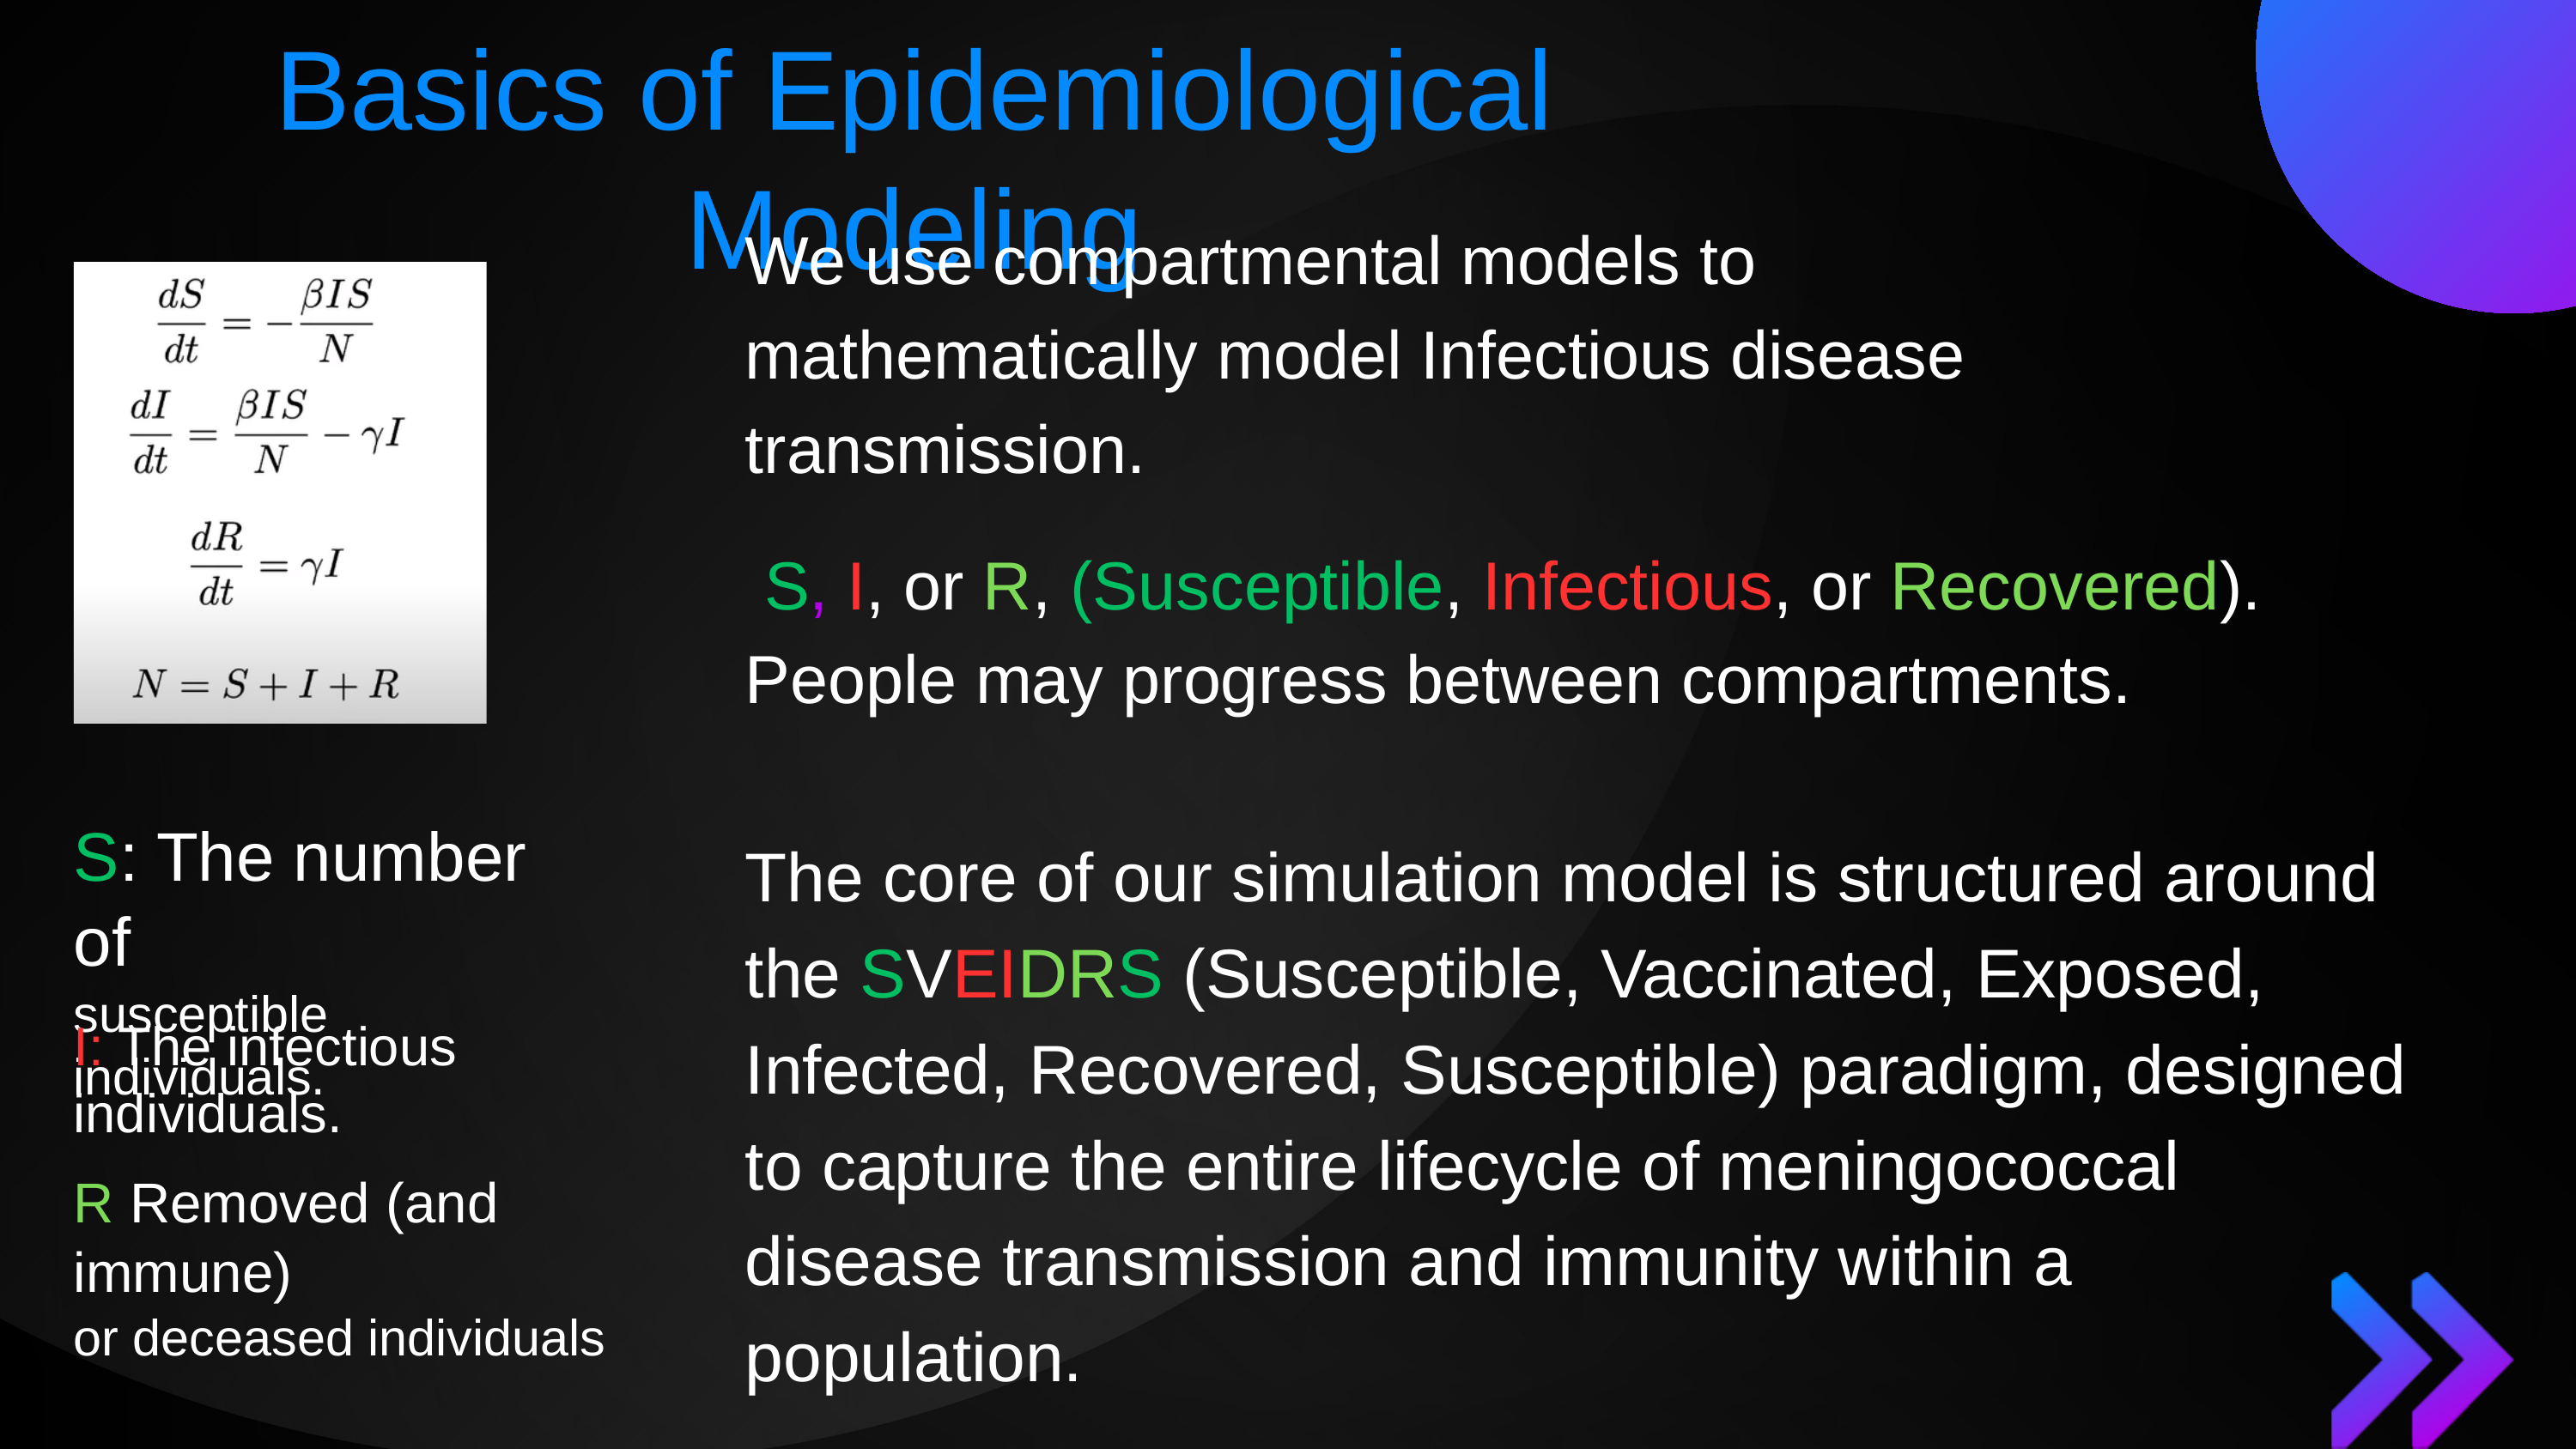

Basics of Epidemiological Modeling
We use compartmental models to mathematically model Infectious disease transmission.

 S, I, or R, (Susceptible, Infectious, or Recovered). People may progress between compartments.

S: The number of
susceptible individuals.
The core of our simulation model is structured around the SVEIDRS (Susceptible, Vaccinated, Exposed, Infected, Recovered, Susceptible) paradigm, designed to capture the entire lifecycle of meningococcal disease transmission and immunity within a population.
I: The infectious individuals.
R Removed (and immune)
or deceased individuals